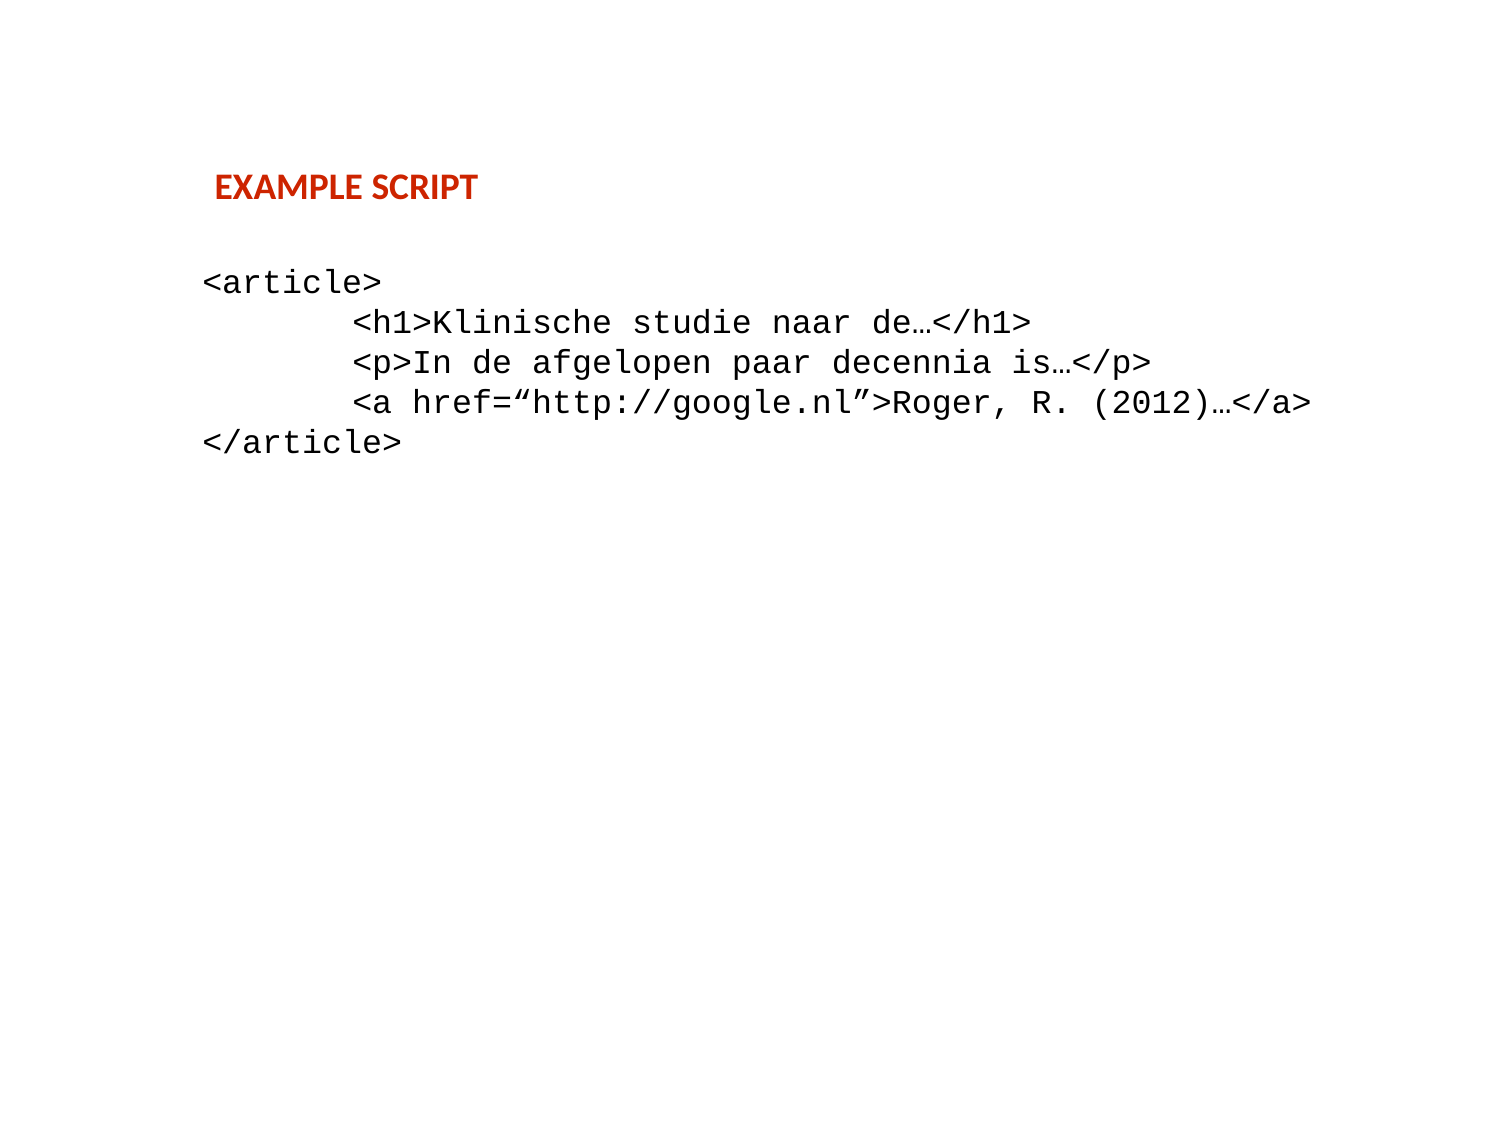

EXAMPLE SCRIPT
<article>
	<h1>Klinische studie naar de…</h1>
	<p>In de afgelopen paar decennia is…</p>
	<a href=“http://google.nl”>Roger, R. (2012)…</a>
</article>